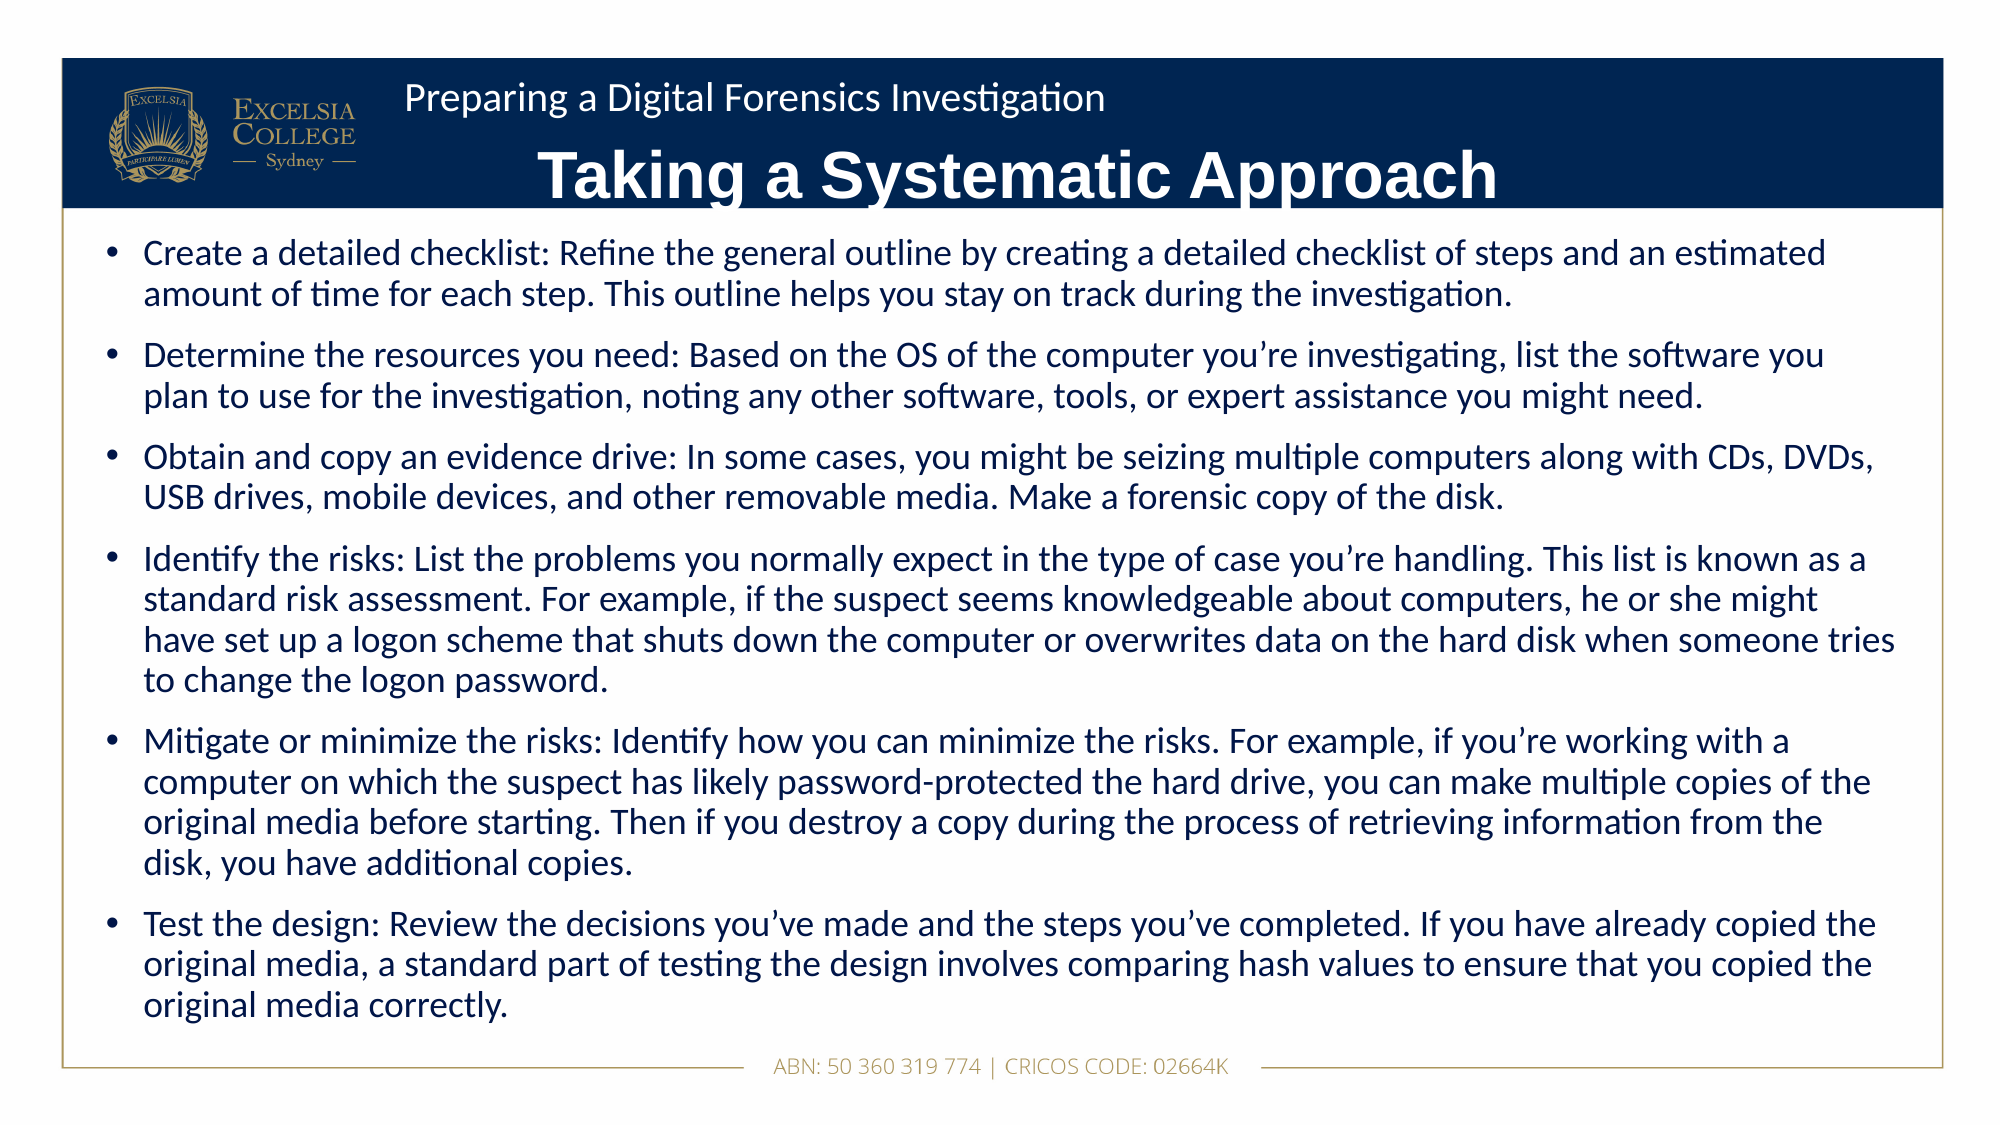

# Preparing a Digital Forensics Investigation
Taking a Systematic Approach
Create a detailed checklist: Refine the general outline by creating a detailed checklist of steps and an estimated amount of time for each step. This outline helps you stay on track during the investigation.
Determine the resources you need: Based on the OS of the computer you’re investigating, list the software you plan to use for the investigation, noting any other software, tools, or expert assistance you might need.
Obtain and copy an evidence drive: In some cases, you might be seizing multiple computers along with CDs, DVDs, USB drives, mobile devices, and other removable media. Make a forensic copy of the disk.
Identify the risks: List the problems you normally expect in the type of case you’re handling. This list is known as a standard risk assessment. For example, if the suspect seems knowledgeable about computers, he or she might have set up a logon scheme that shuts down the computer or overwrites data on the hard disk when someone tries to change the logon password.
Mitigate or minimize the risks: Identify how you can minimize the risks. For example, if you’re working with a computer on which the suspect has likely password-protected the hard drive, you can make multiple copies of the original media before starting. Then if you destroy a copy during the process of retrieving information from the disk, you have additional copies.
Test the design: Review the decisions you’ve made and the steps you’ve completed. If you have already copied the original media, a standard part of testing the design involves comparing hash values to ensure that you copied the original media correctly.